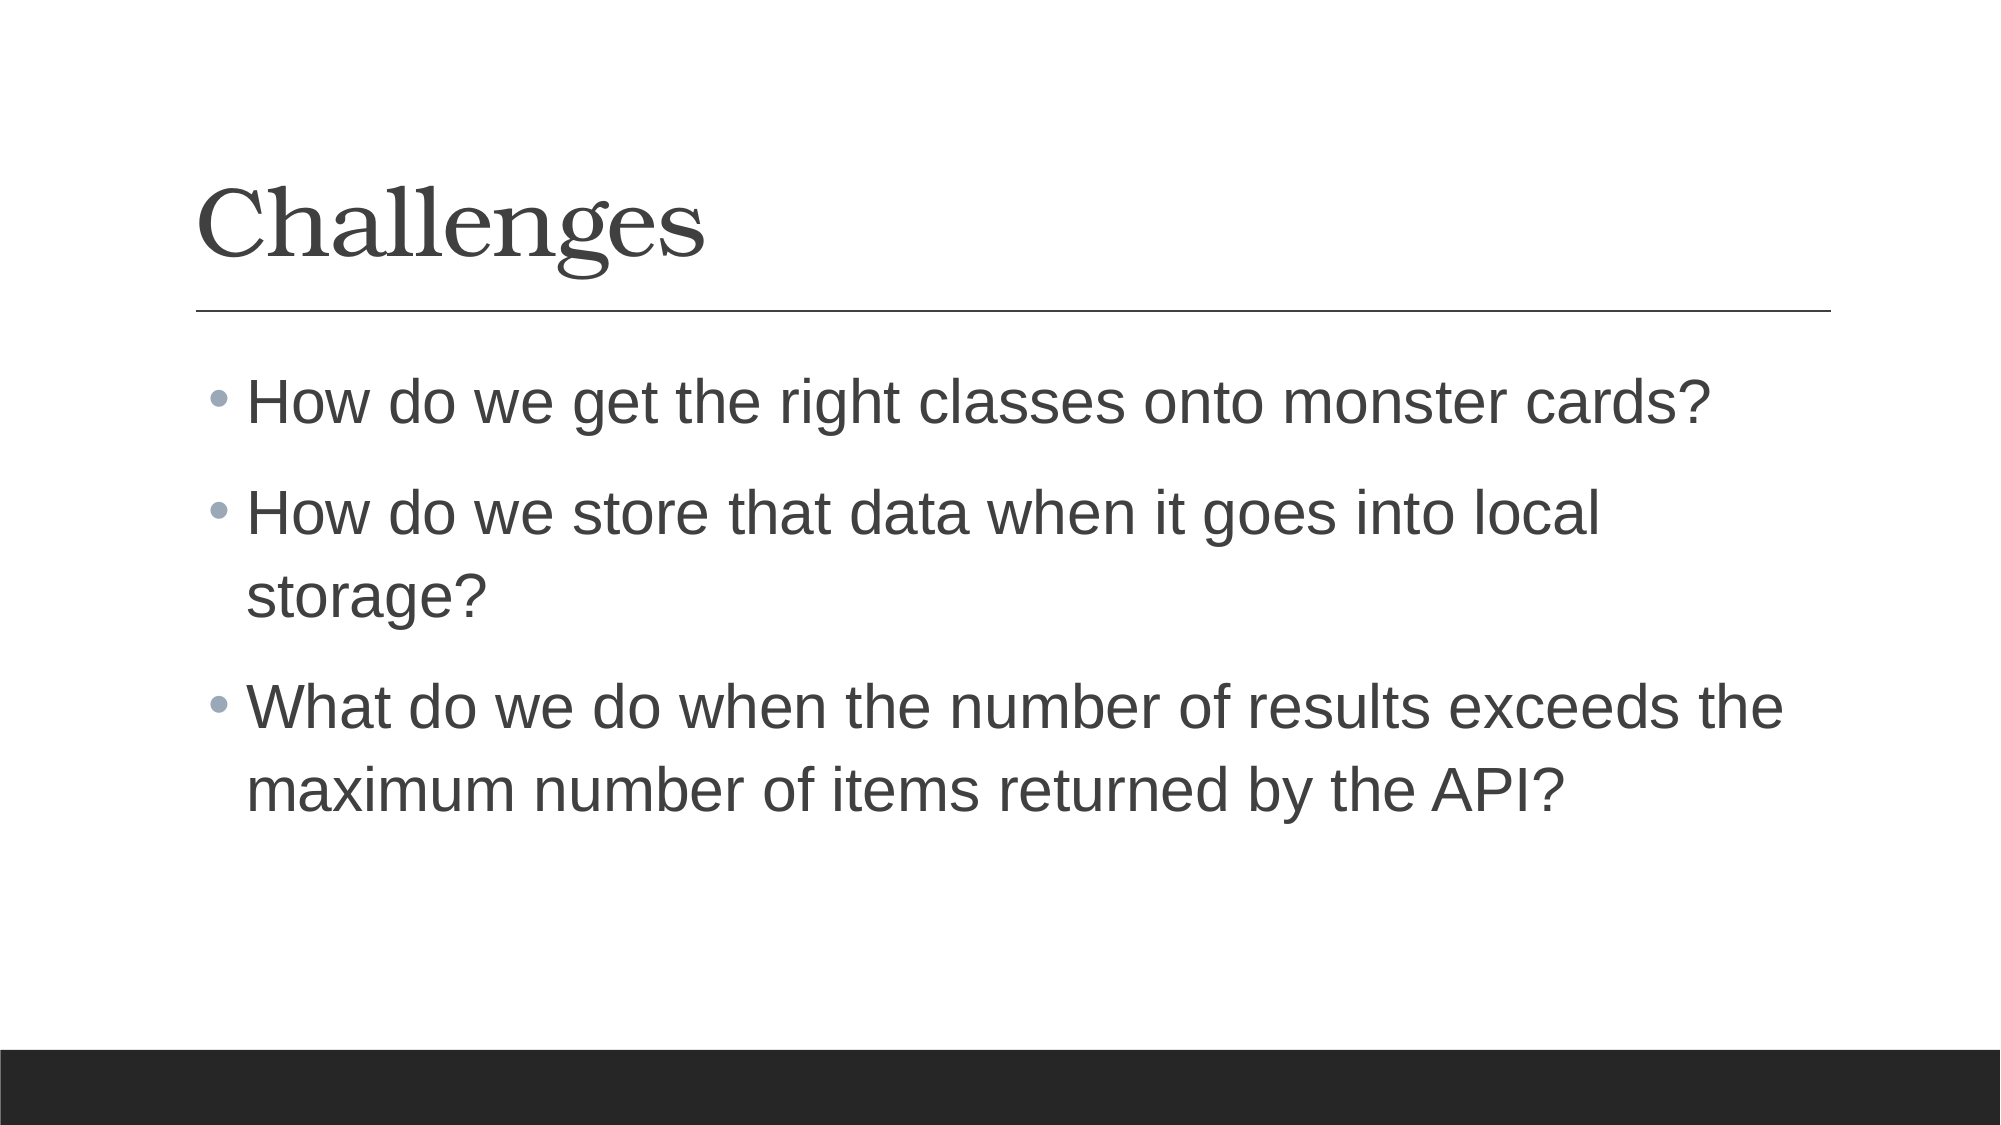

# Challenges
How do we get the right classes onto monster cards?
How do we store that data when it goes into local storage?
What do we do when the number of results exceeds the maximum number of items returned by the API?